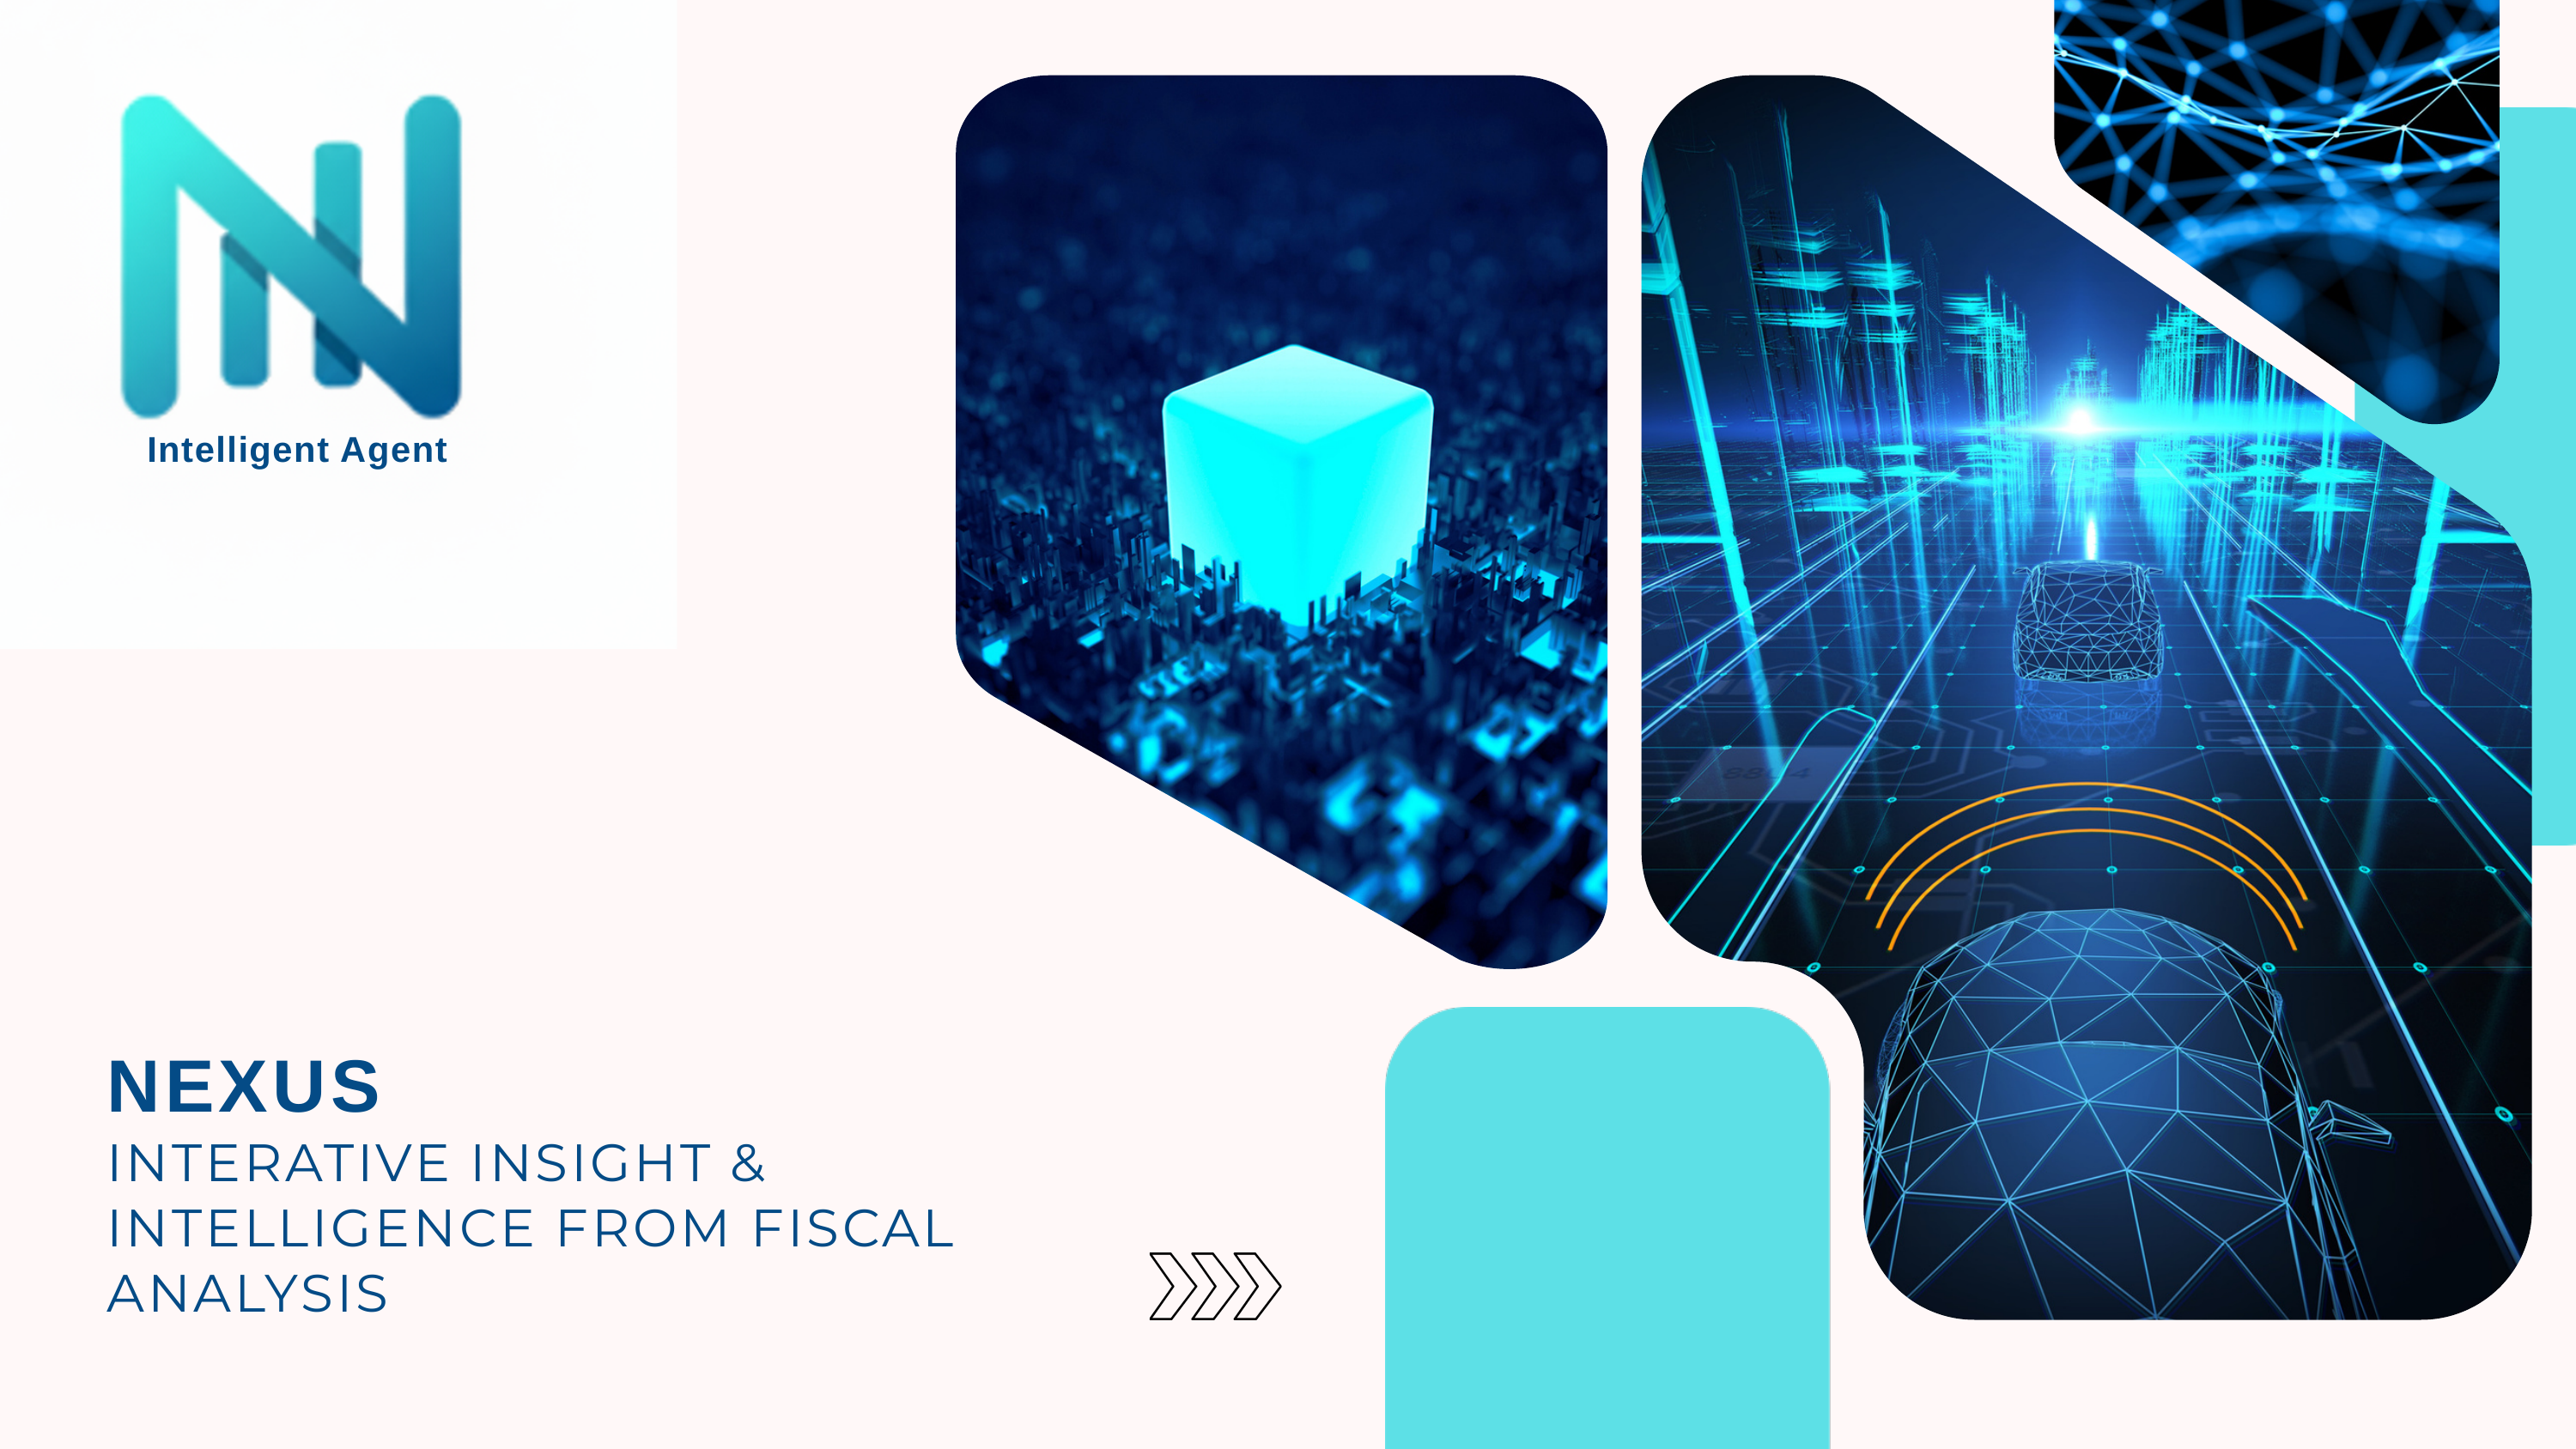

Intelligent Agent

NEXUS
INTERATIVE INSIGHT & INTELLIGENCE FROM FISCAL ANALYSIS